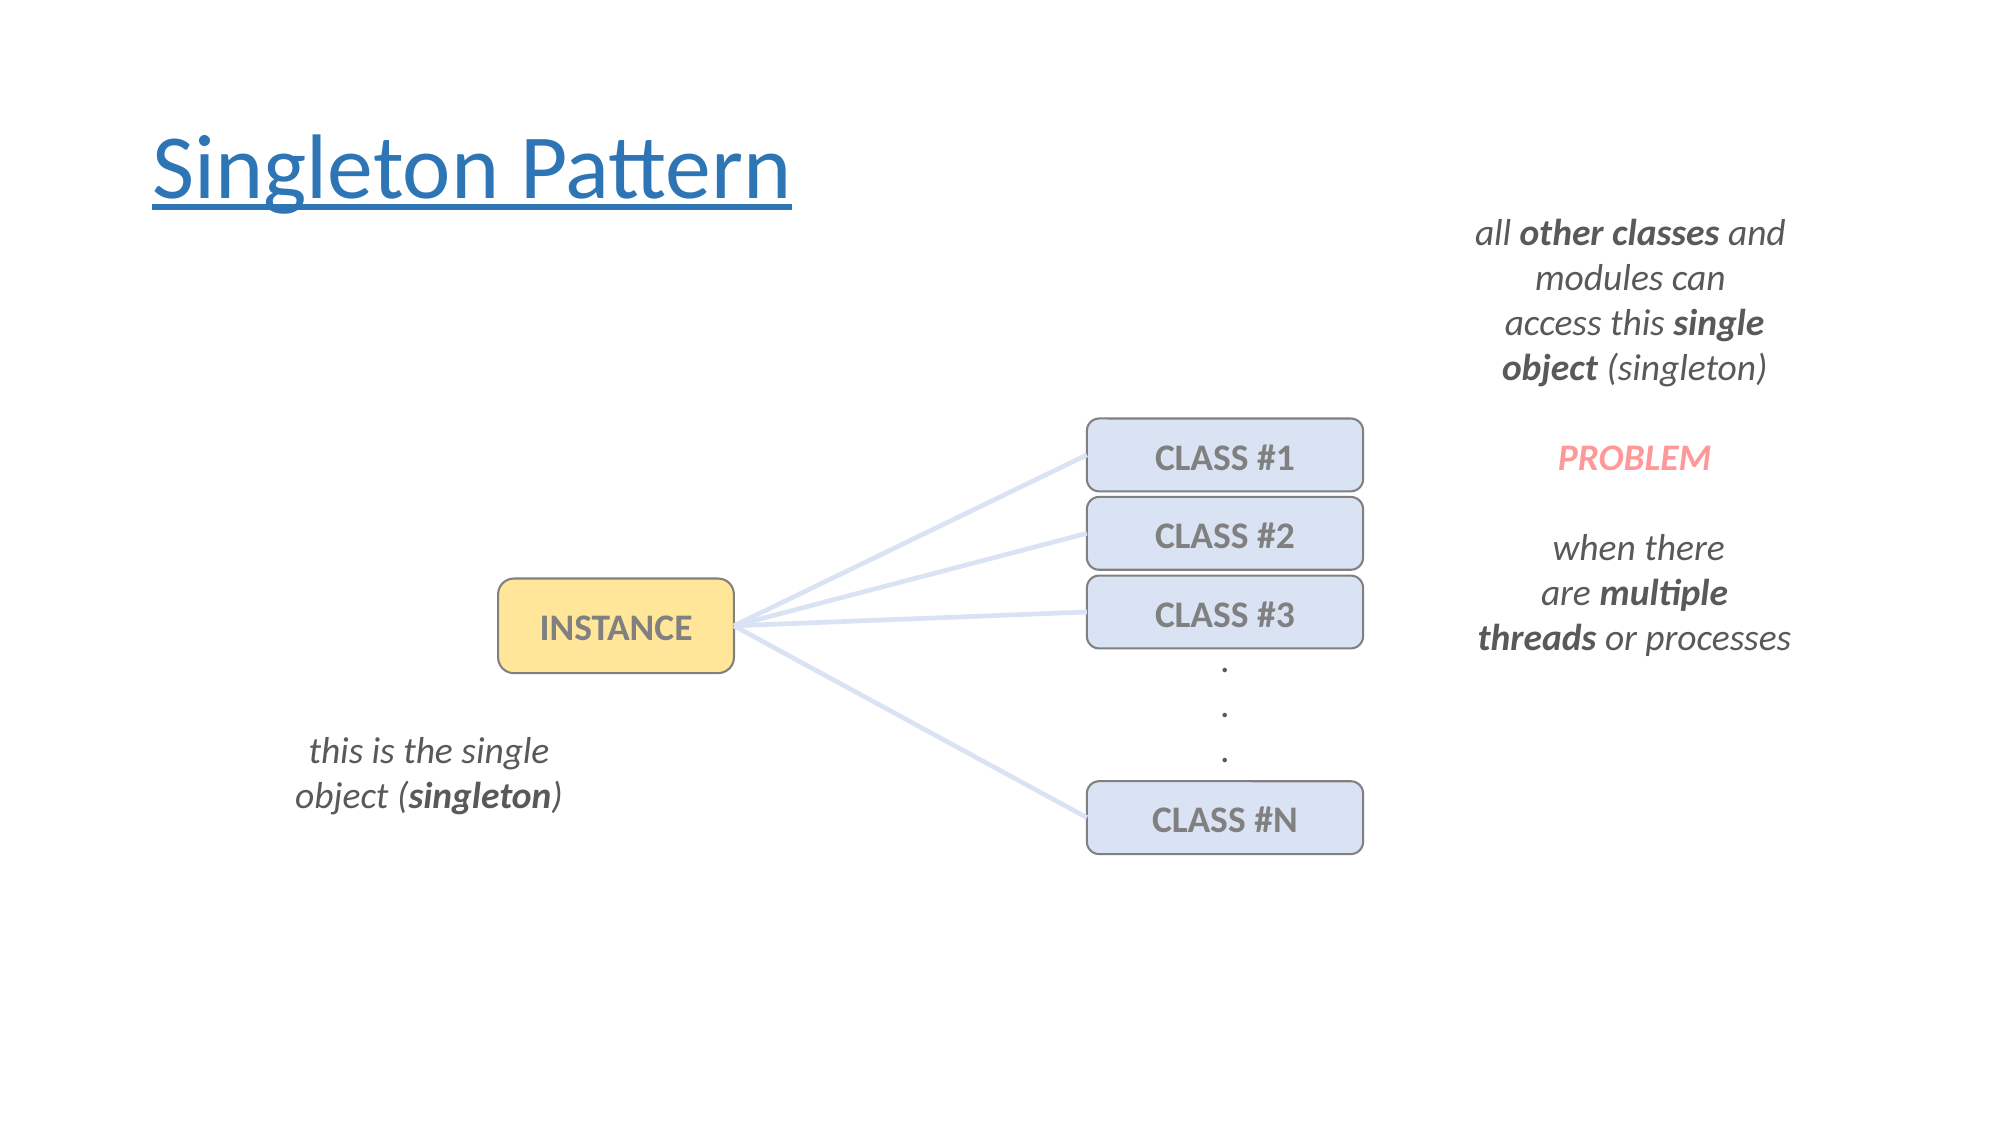

# Singleton Pattern
all other classes and
modules can
access this single
object (singleton)

PROBLEM

 when there
are multiple
threads or processes
CLASS #1
CLASS #2
CLASS #3
INSTANCE
.
.
.
this is the single
object (singleton)
CLASS #N